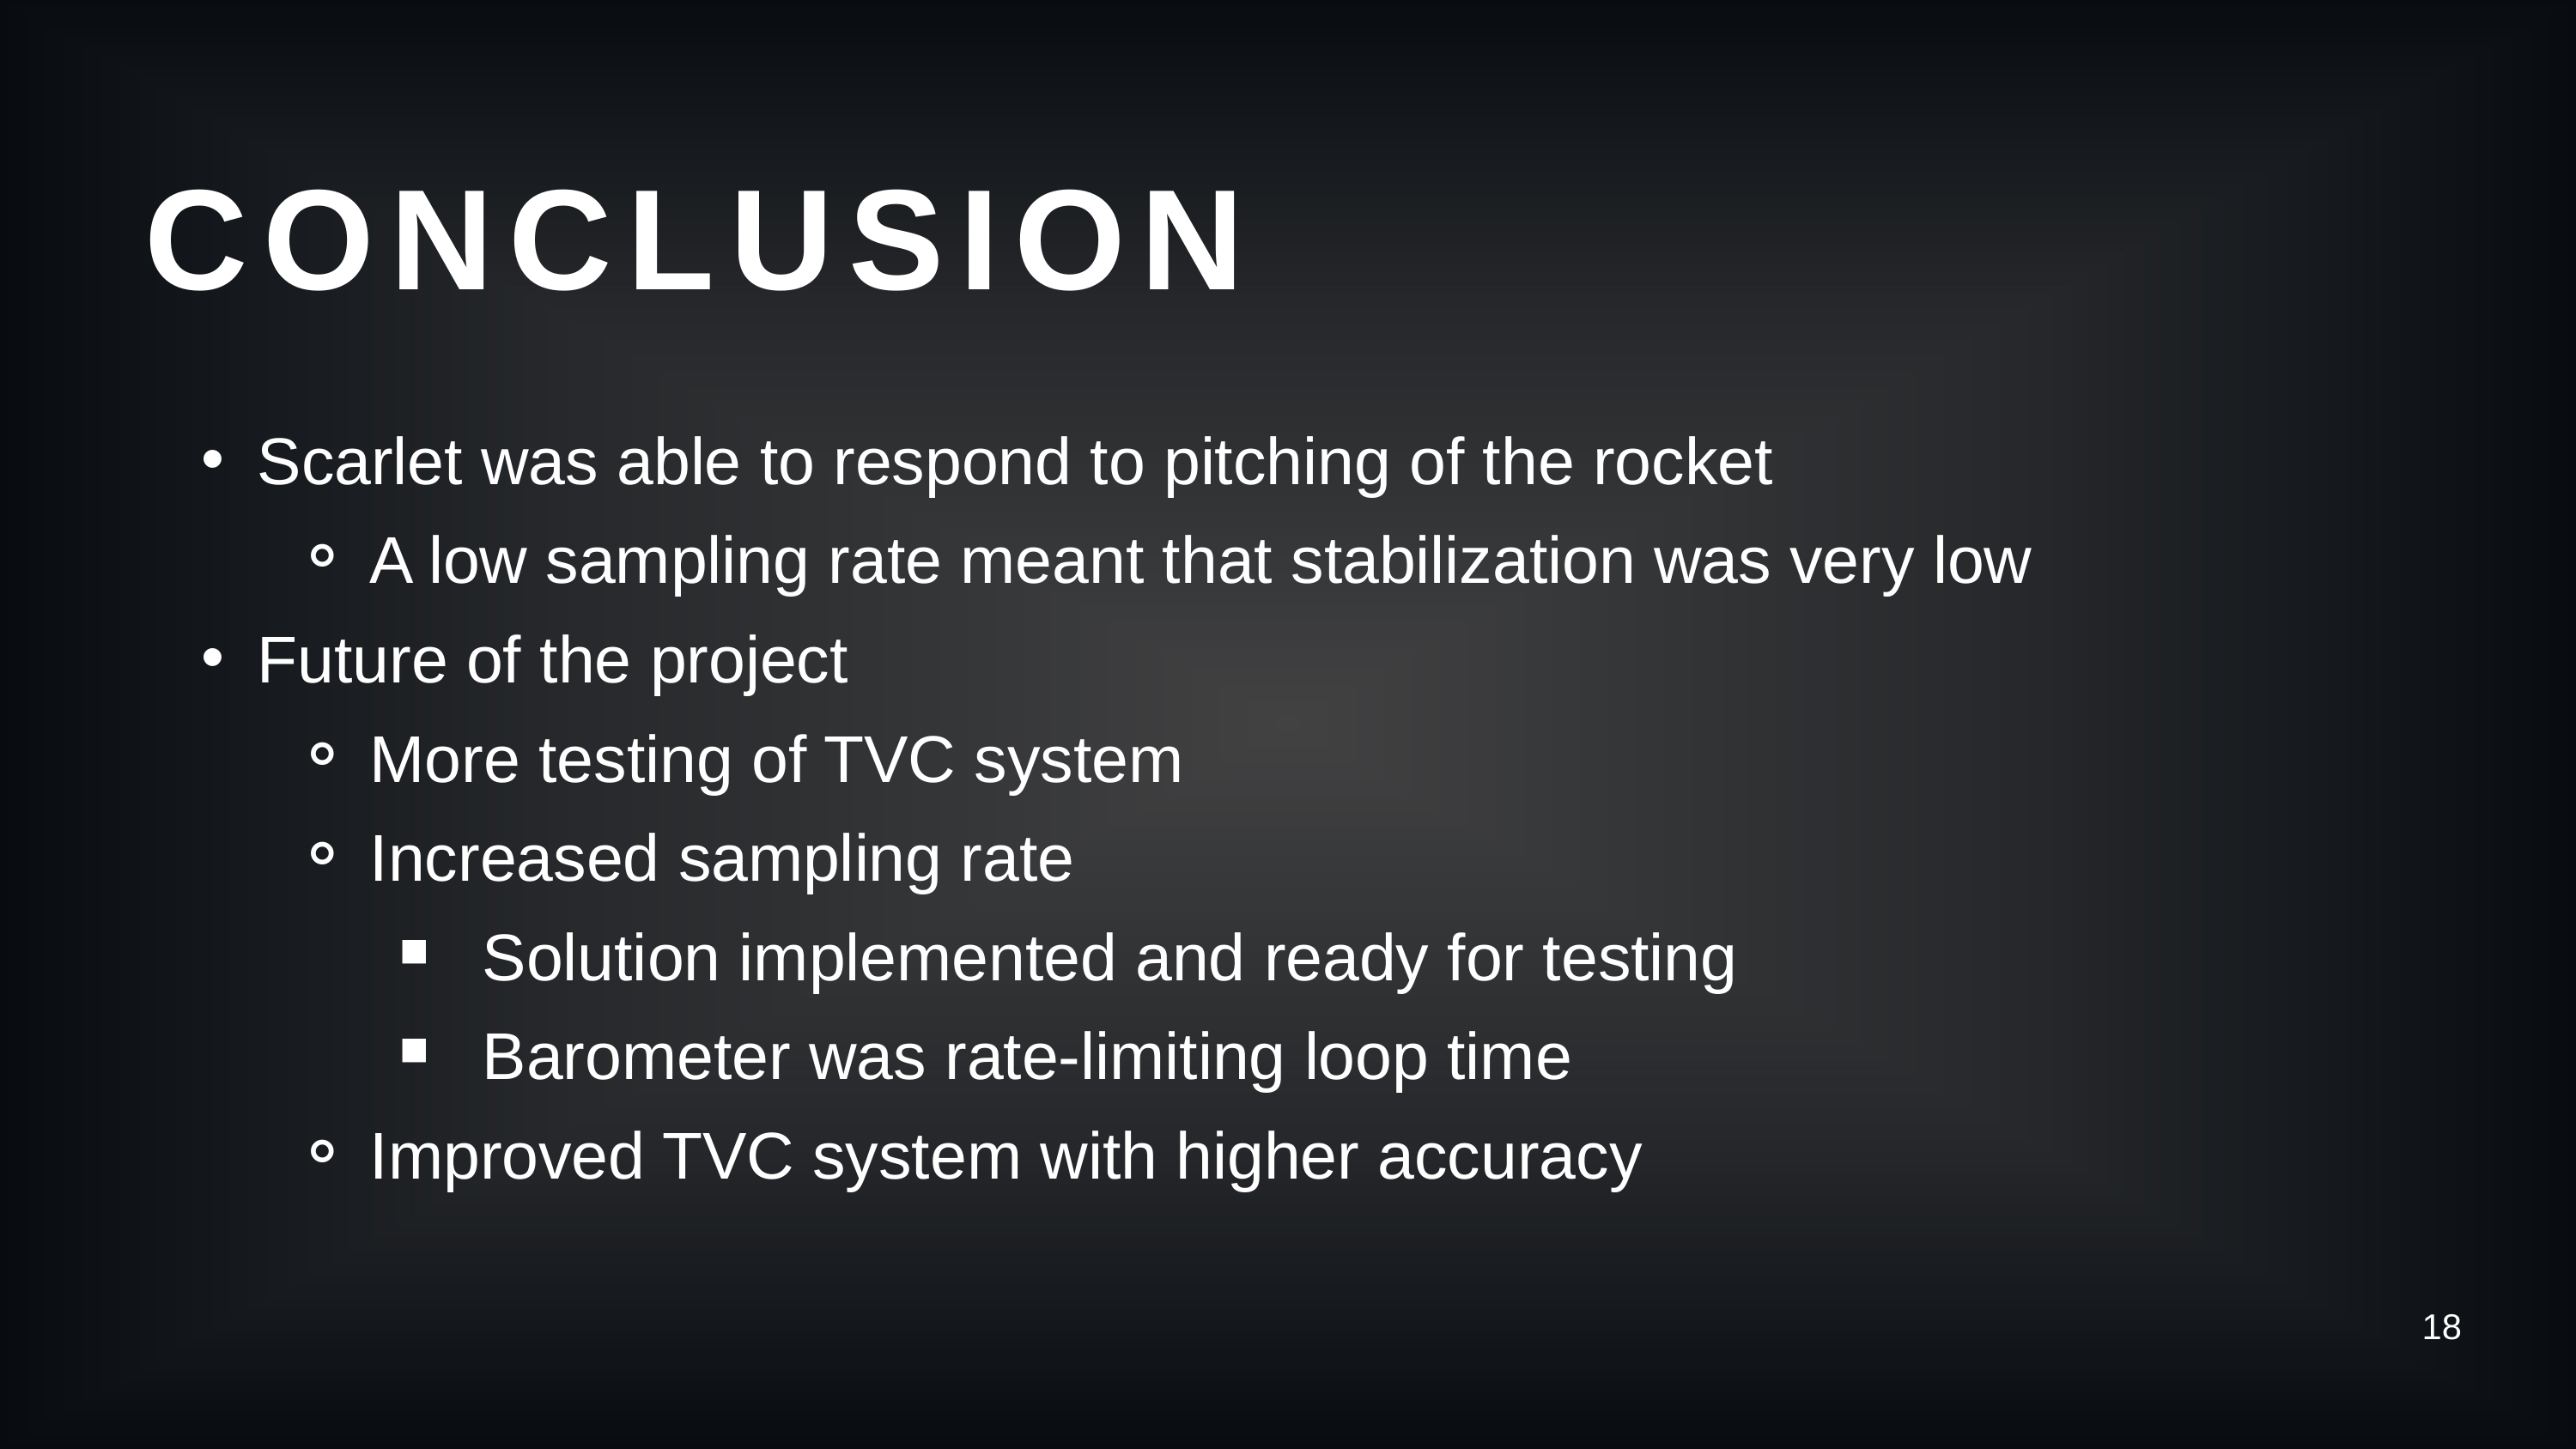

CONCLUSION
Scarlet was able to respond to pitching of the rocket
A low sampling rate meant that stabilization was very low
Future of the project
More testing of TVC system
Increased sampling rate
Solution implemented and ready for testing
Barometer was rate-limiting loop time
Improved TVC system with higher accuracy
18